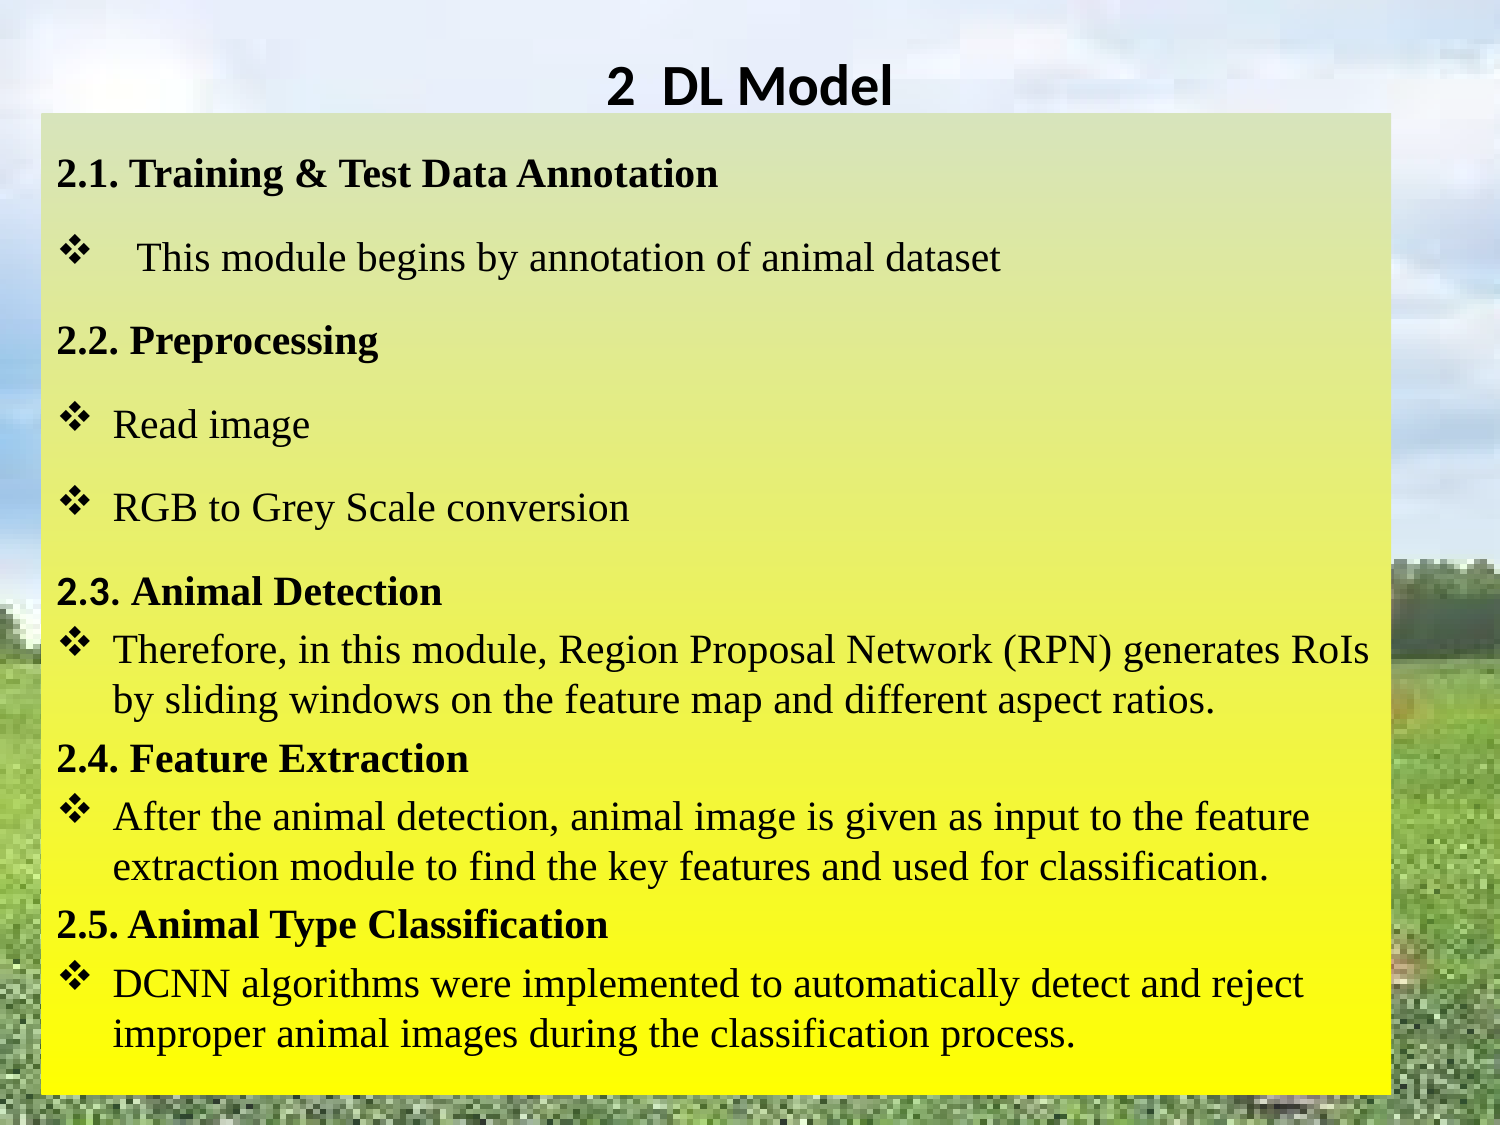

# 2  DL Model
2.1. Training & Test Data Annotation
    This module begins by annotation of animal dataset
2.2. Preprocessing
Read image
RGB to Grey Scale conversion
2.3. Animal Detection
Therefore, in this module, Region Proposal Network (RPN) generates RoIs by sliding windows on the feature map and different aspect ratios.
2.4. Feature Extraction
After the animal detection, animal image is given as input to the feature extraction module to find the key features and used for classification.
2.5. Animal Type Classification
DCNN algorithms were implemented to automatically detect and reject improper animal images during the classification process.